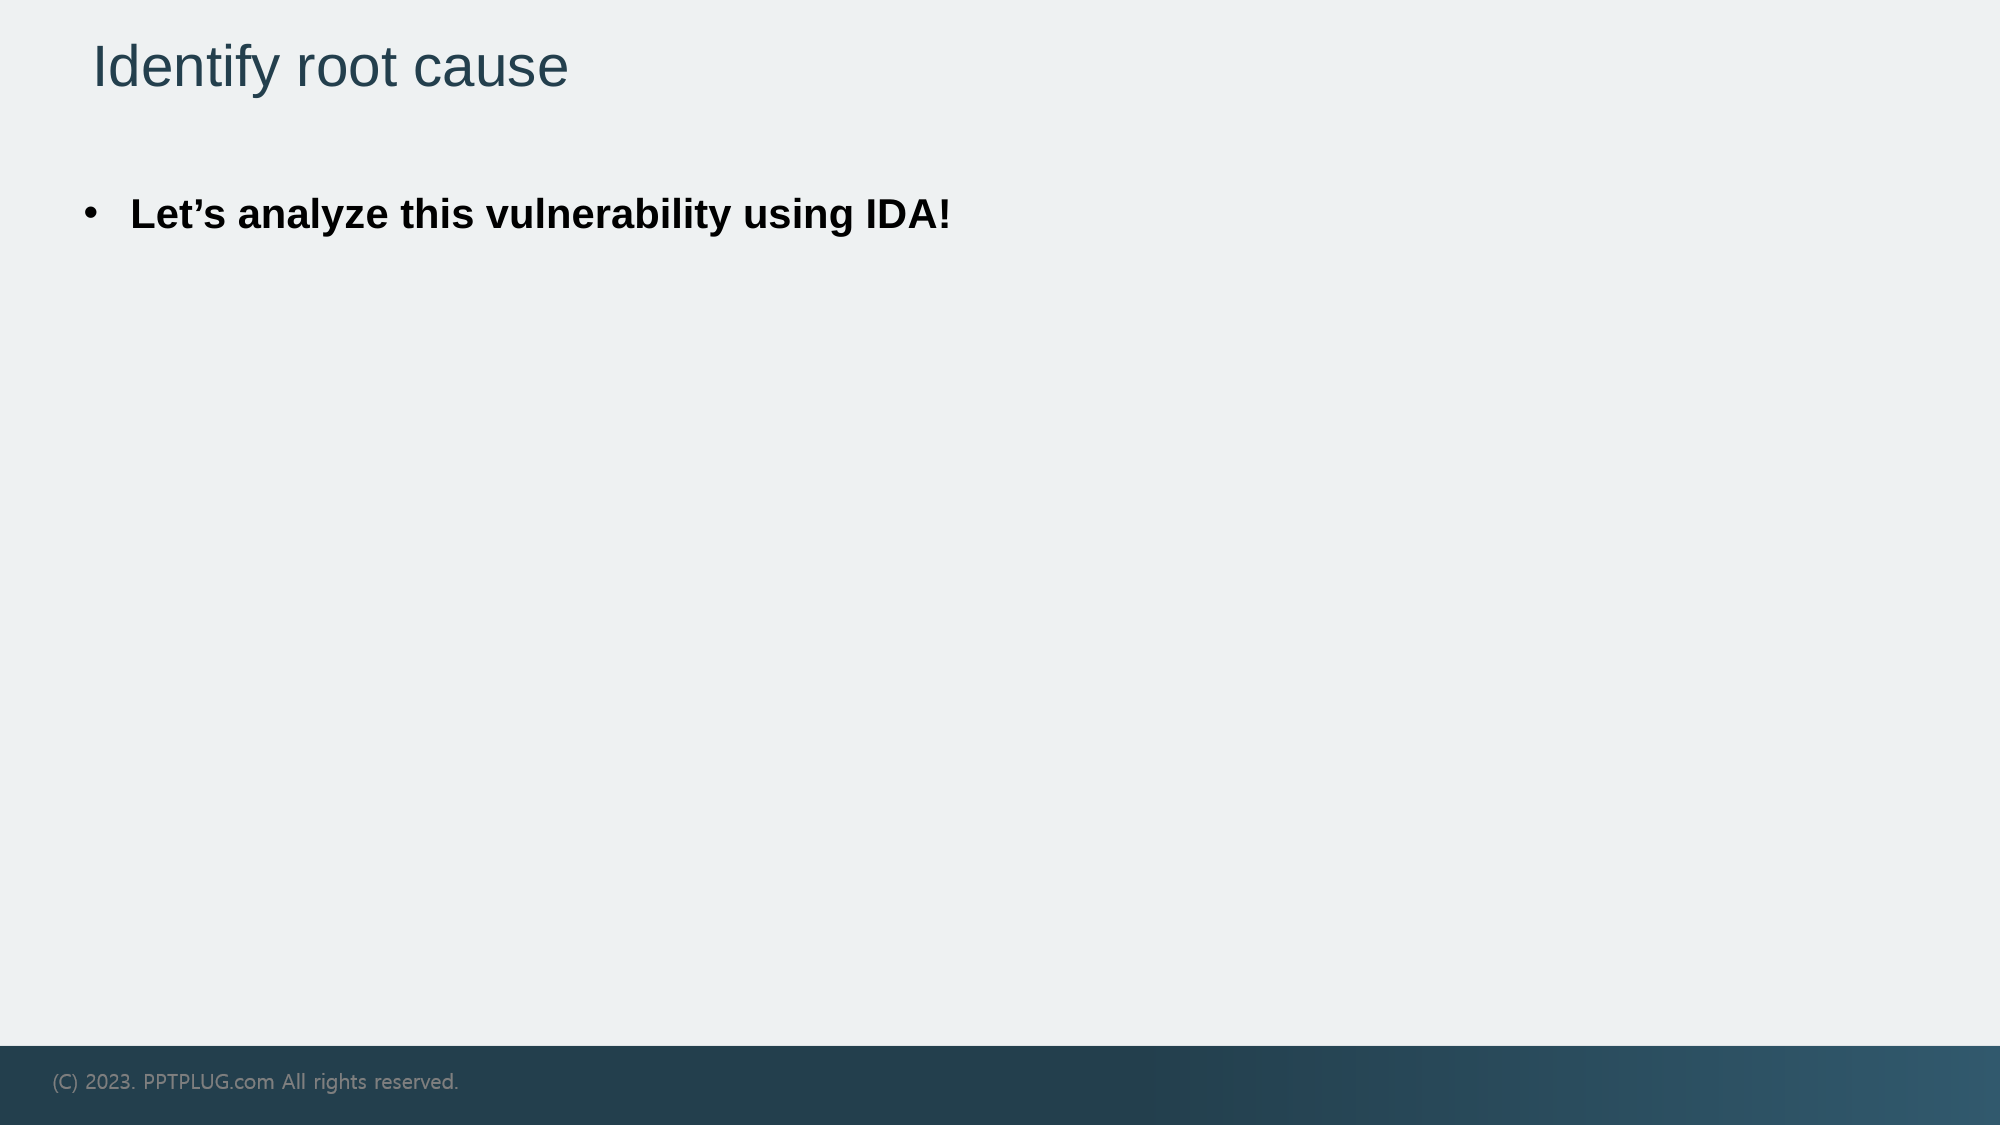

# Identify root cause
Let’s analyze this vulnerability using IDA!